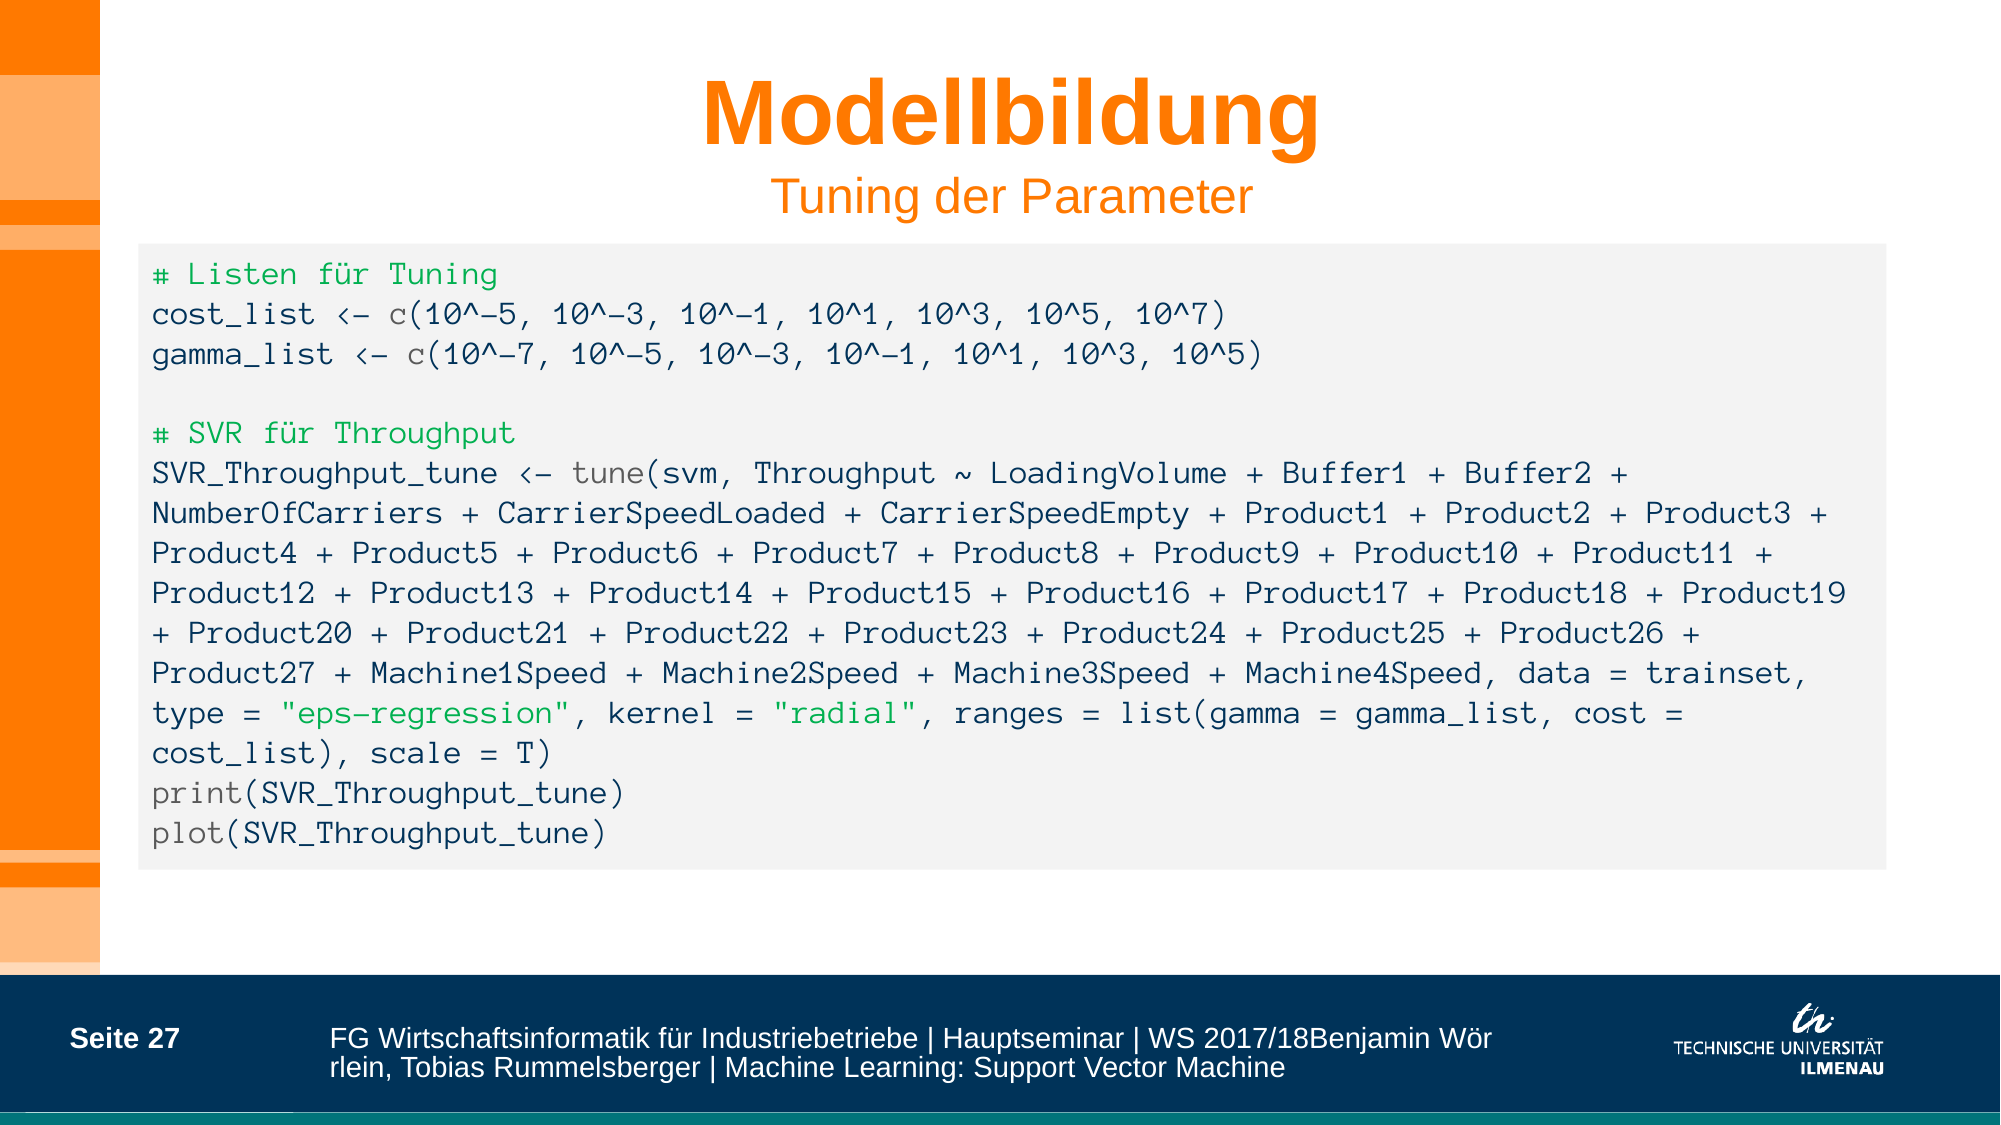

# Modellbildung Tuning der Parameter
# Listen für Tuning
cost_list <- c(10^-5, 10^-3, 10^-1, 10^1, 10^3, 10^5, 10^7)
gamma_list <- c(10^-7, 10^-5, 10^-3, 10^-1, 10^1, 10^3, 10^5)

# SVR für Throughput
SVR_Throughput_tune <- tune(svm, Throughput ~ LoadingVolume + Buffer1 + Buffer2 + NumberOfCarriers + CarrierSpeedLoaded + CarrierSpeedEmpty + Product1 + Product2 + Product3 + Product4 + Product5 + Product6 + Product7 + Product8 + Product9 + Product10 + Product11 + Product12 + Product13 + Product14 + Product15 + Product16 + Product17 + Product18 + Product19 + Product20 + Product21 + Product22 + Product23 + Product24 + Product25 + Product26 + Product27 + Machine1Speed + Machine2Speed + Machine3Speed + Machine4Speed, data = trainset, type = "eps-regression", kernel = "radial", ranges = list(gamma = gamma_list, cost = cost_list), scale = T)
print(SVR_Throughput_tune)
plot(SVR_Throughput_tune)
Seite 27
FG Wirtschaftsinformatik für Industriebetriebe | Hauptseminar | WS 2017/18
Benjamin Wörrlein, Tobias Rummelsberger | Machine Learning: Support Vector Machine